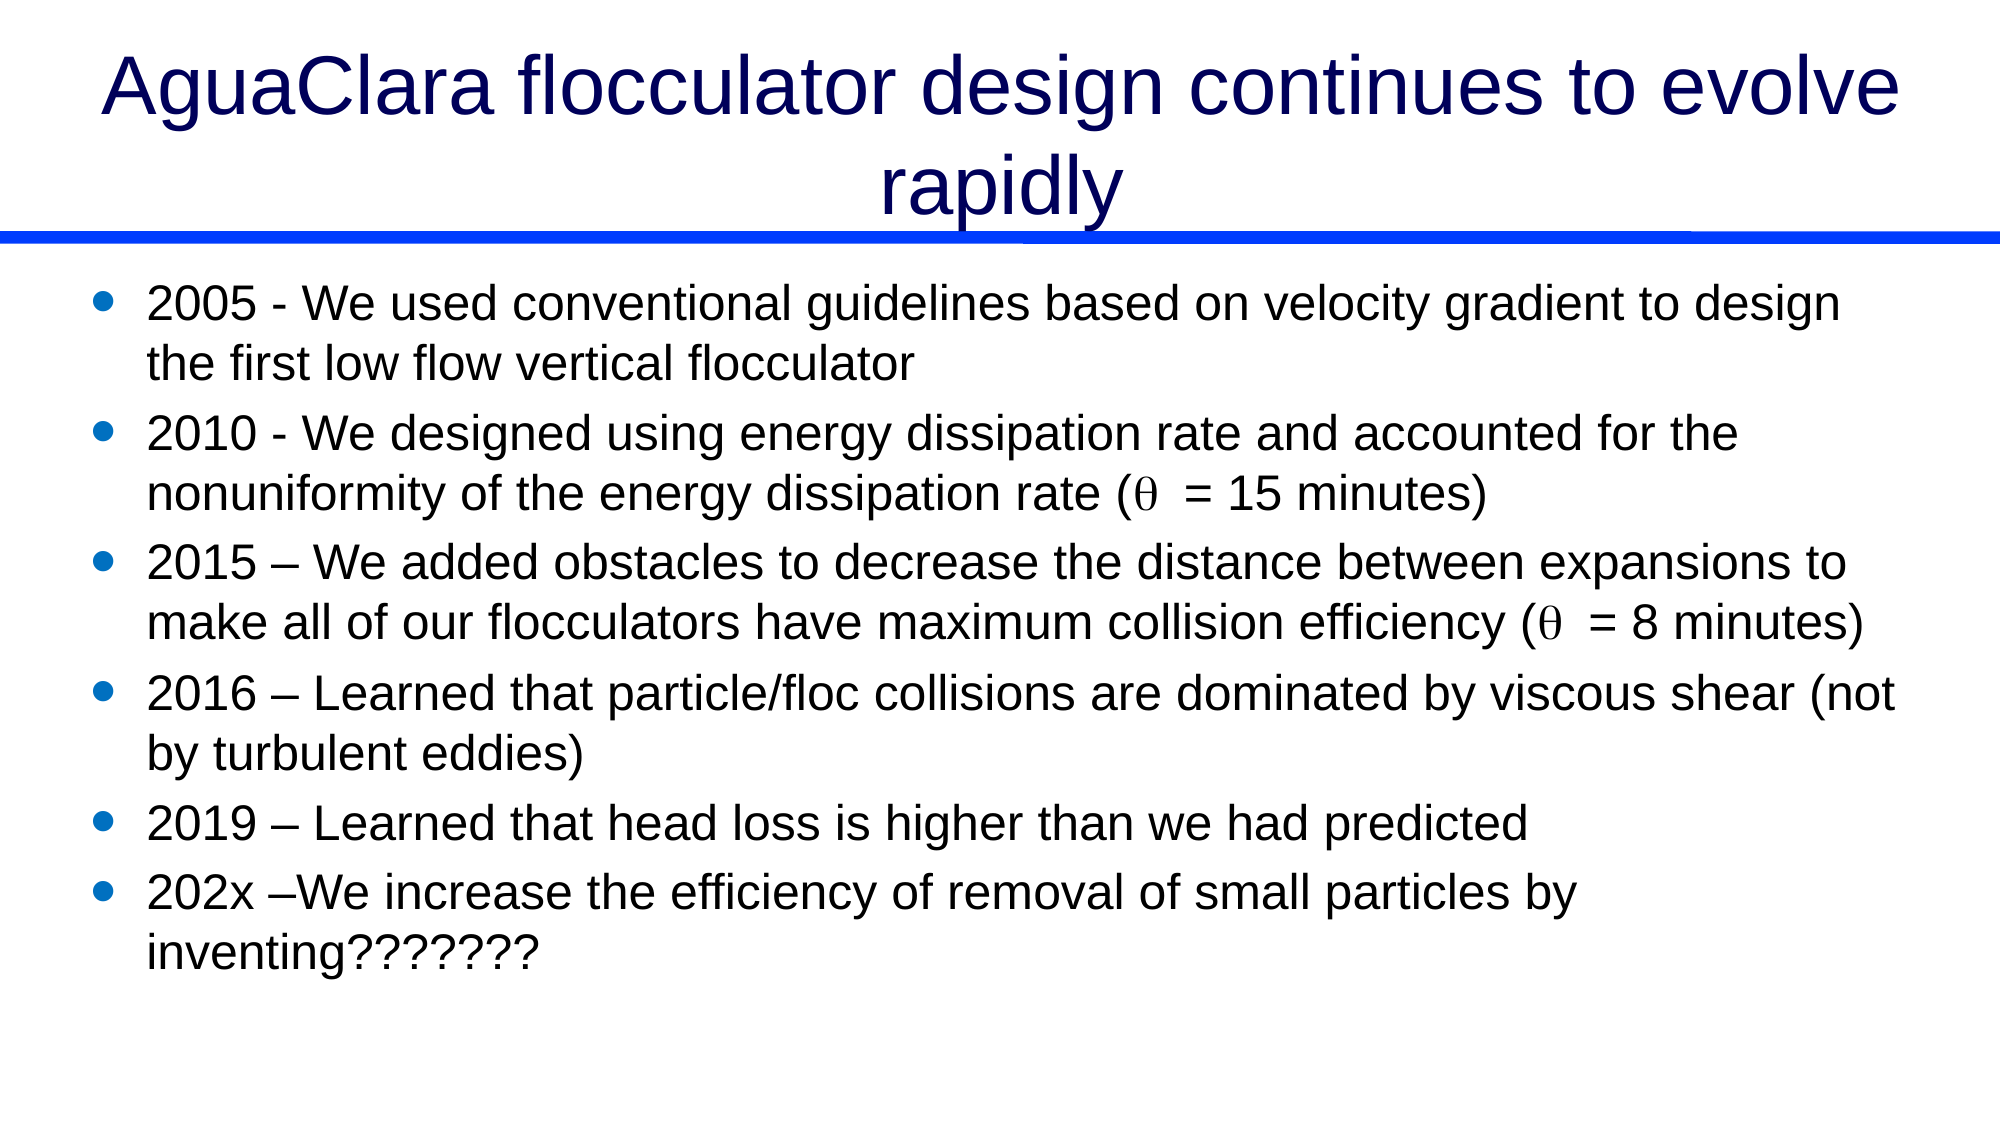

# AguaClara flocculator design continues to evolve rapidly
2005 - We used conventional guidelines based on velocity gradient to design the first low flow vertical flocculator
2010 - We designed using energy dissipation rate and accounted for the nonuniformity of the energy dissipation rate (θ = 15 minutes)
2015 – We added obstacles to decrease the distance between expansions to make all of our flocculators have maximum collision efficiency (θ = 8 minutes)
2016 – Learned that particle/floc collisions are dominated by viscous shear (not by turbulent eddies)
2019 – Learned that head loss is higher than we had predicted
202x –We increase the efficiency of removal of small particles by inventing???????